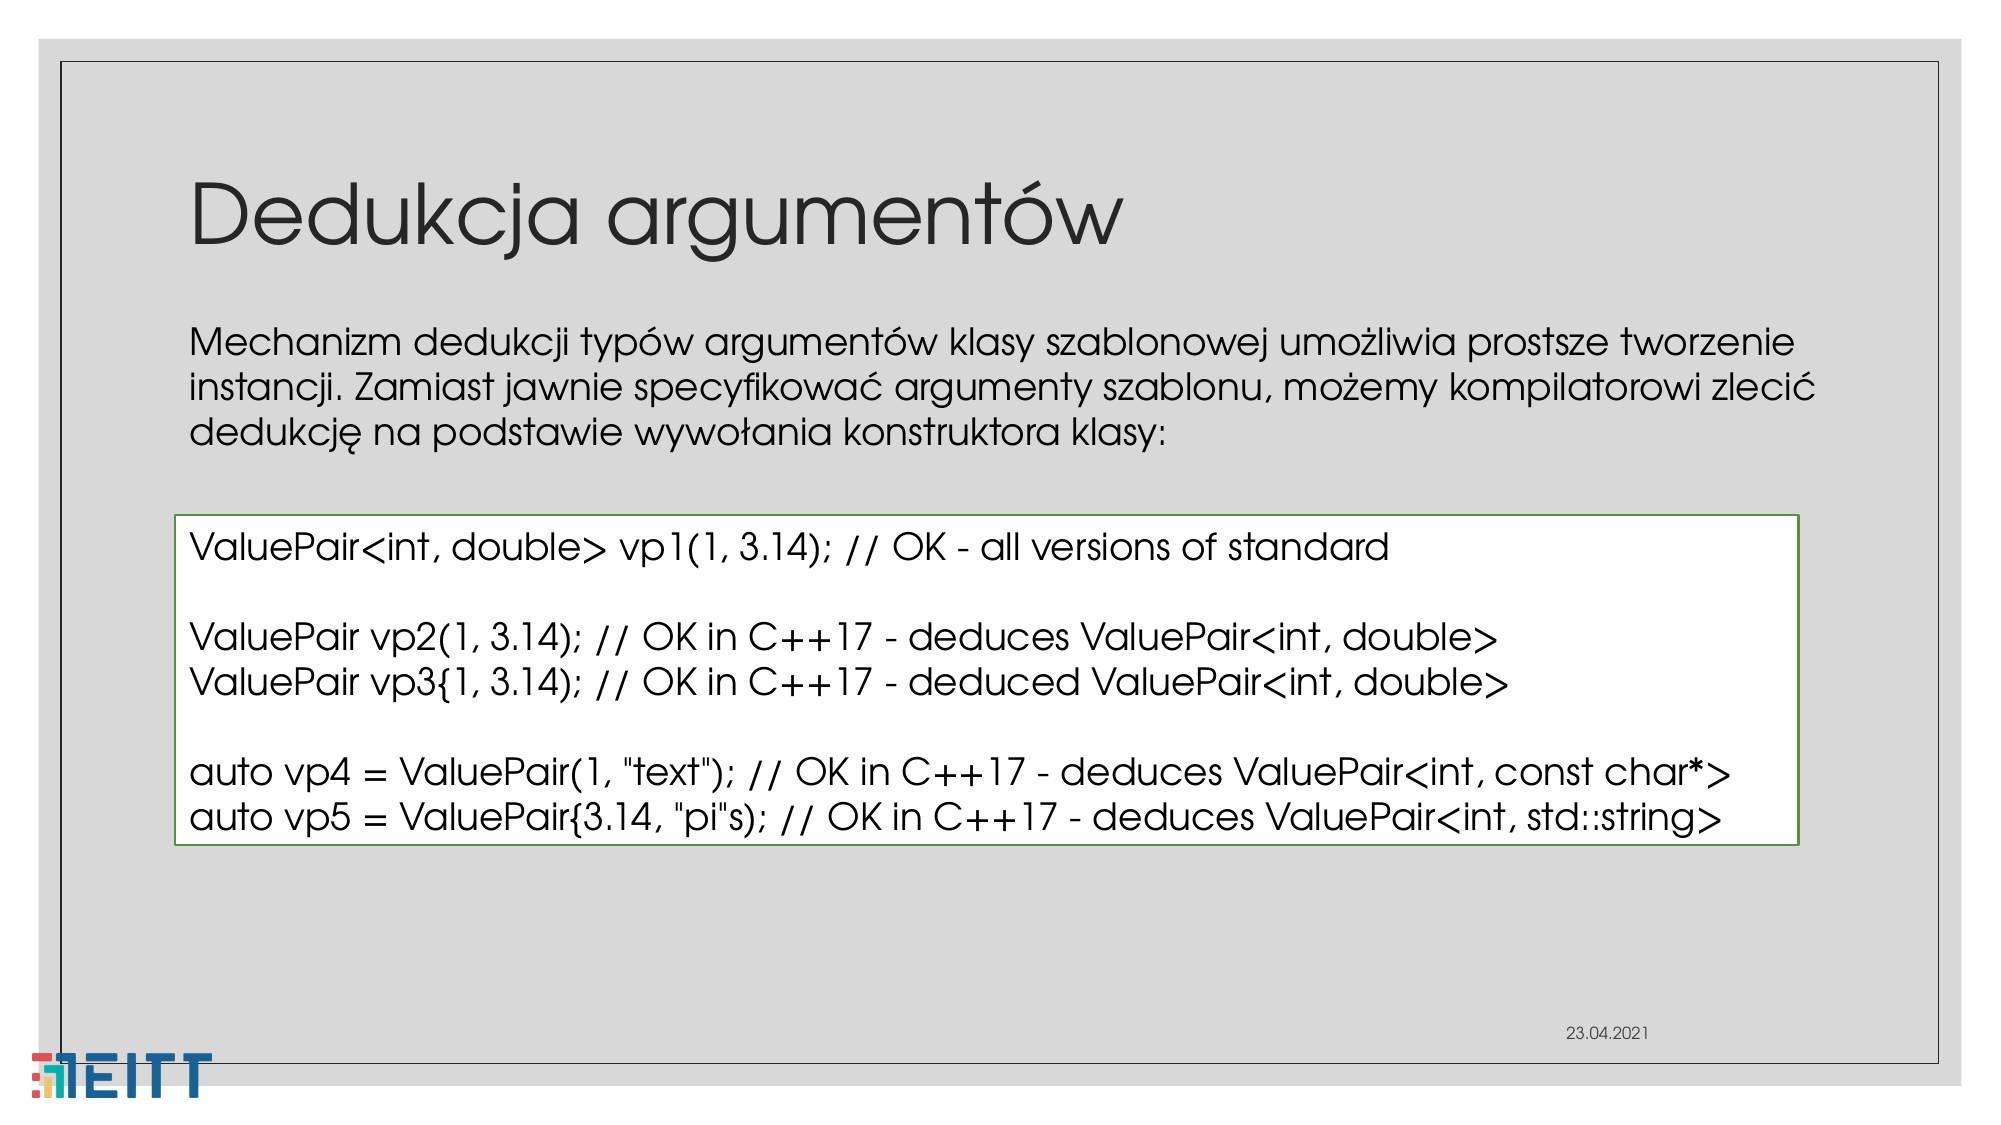

# Dedukcja argumentów
Mechanizm dedukcji typów argumentów klasy szablonowej umożliwia prostsze tworzenie instancji. Zamiast jawnie specyfikować argumenty szablonu, możemy kompilatorowi zlecić dedukcję na podstawie wywołania konstruktora klasy:
ValuePair<int, double> vp1(1, 3.14); // OK - all versions of standard

ValuePair vp2(1, 3.14); // OK in C++17 - deduces ValuePair<int, double>
ValuePair vp3{1, 3.14); // OK in C++17 - deduced ValuePair<int, double>

auto vp4 = ValuePair(1, "text"); // OK in C++17 - deduces ValuePair<int, const char*>
auto vp5 = ValuePair{3.14, "pi"s); // OK in C++17 - deduces ValuePair<int, std::string>
23.04.2021